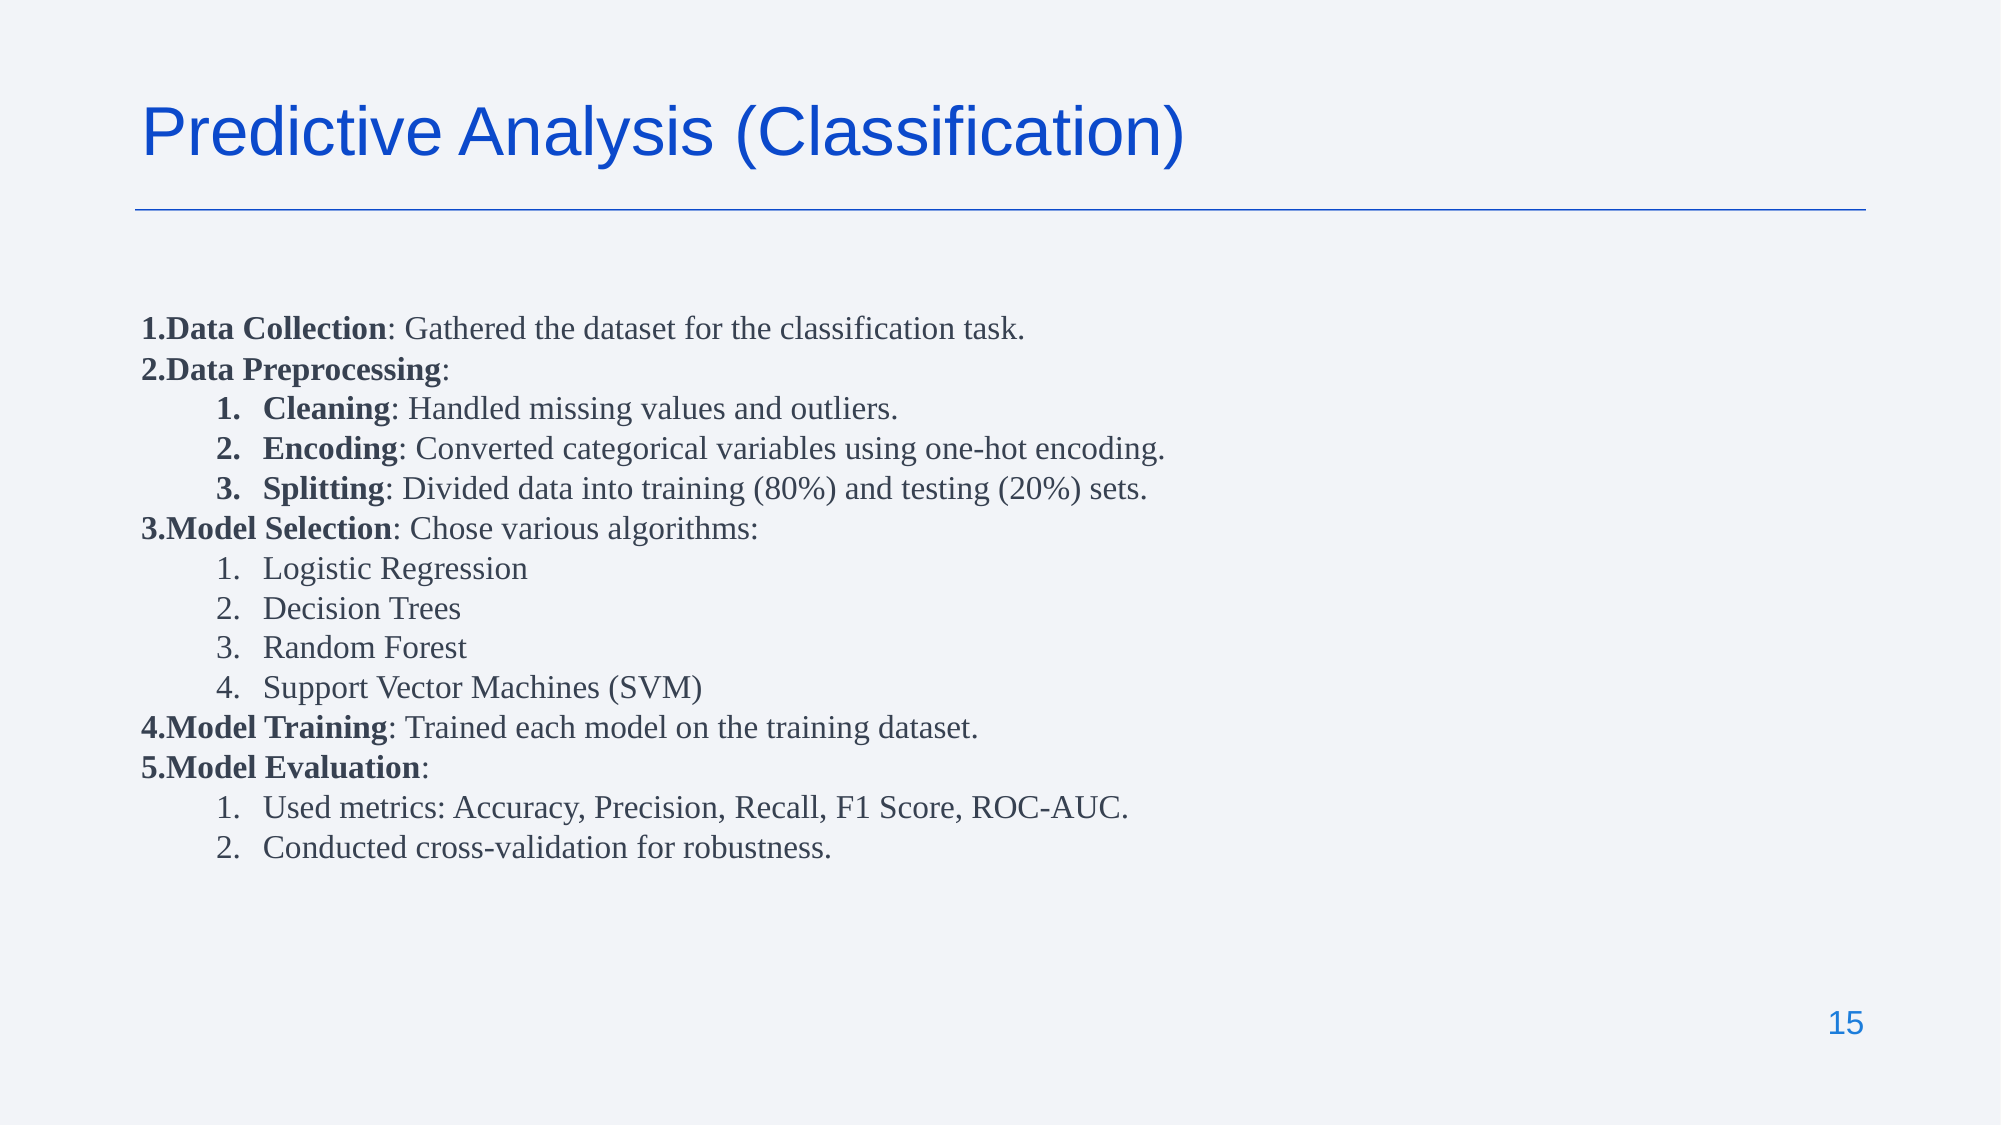

Predictive Analysis (Classification)
Data Collection: Gathered the dataset for the classification task.
Data Preprocessing:
Cleaning: Handled missing values and outliers.
Encoding: Converted categorical variables using one-hot encoding.
Splitting: Divided data into training (80%) and testing (20%) sets.
Model Selection: Chose various algorithms:
Logistic Regression
Decision Trees
Random Forest
Support Vector Machines (SVM)
Model Training: Trained each model on the training dataset.
Model Evaluation:
Used metrics: Accuracy, Precision, Recall, F1 Score, ROC-AUC.
Conducted cross-validation for robustness.
15